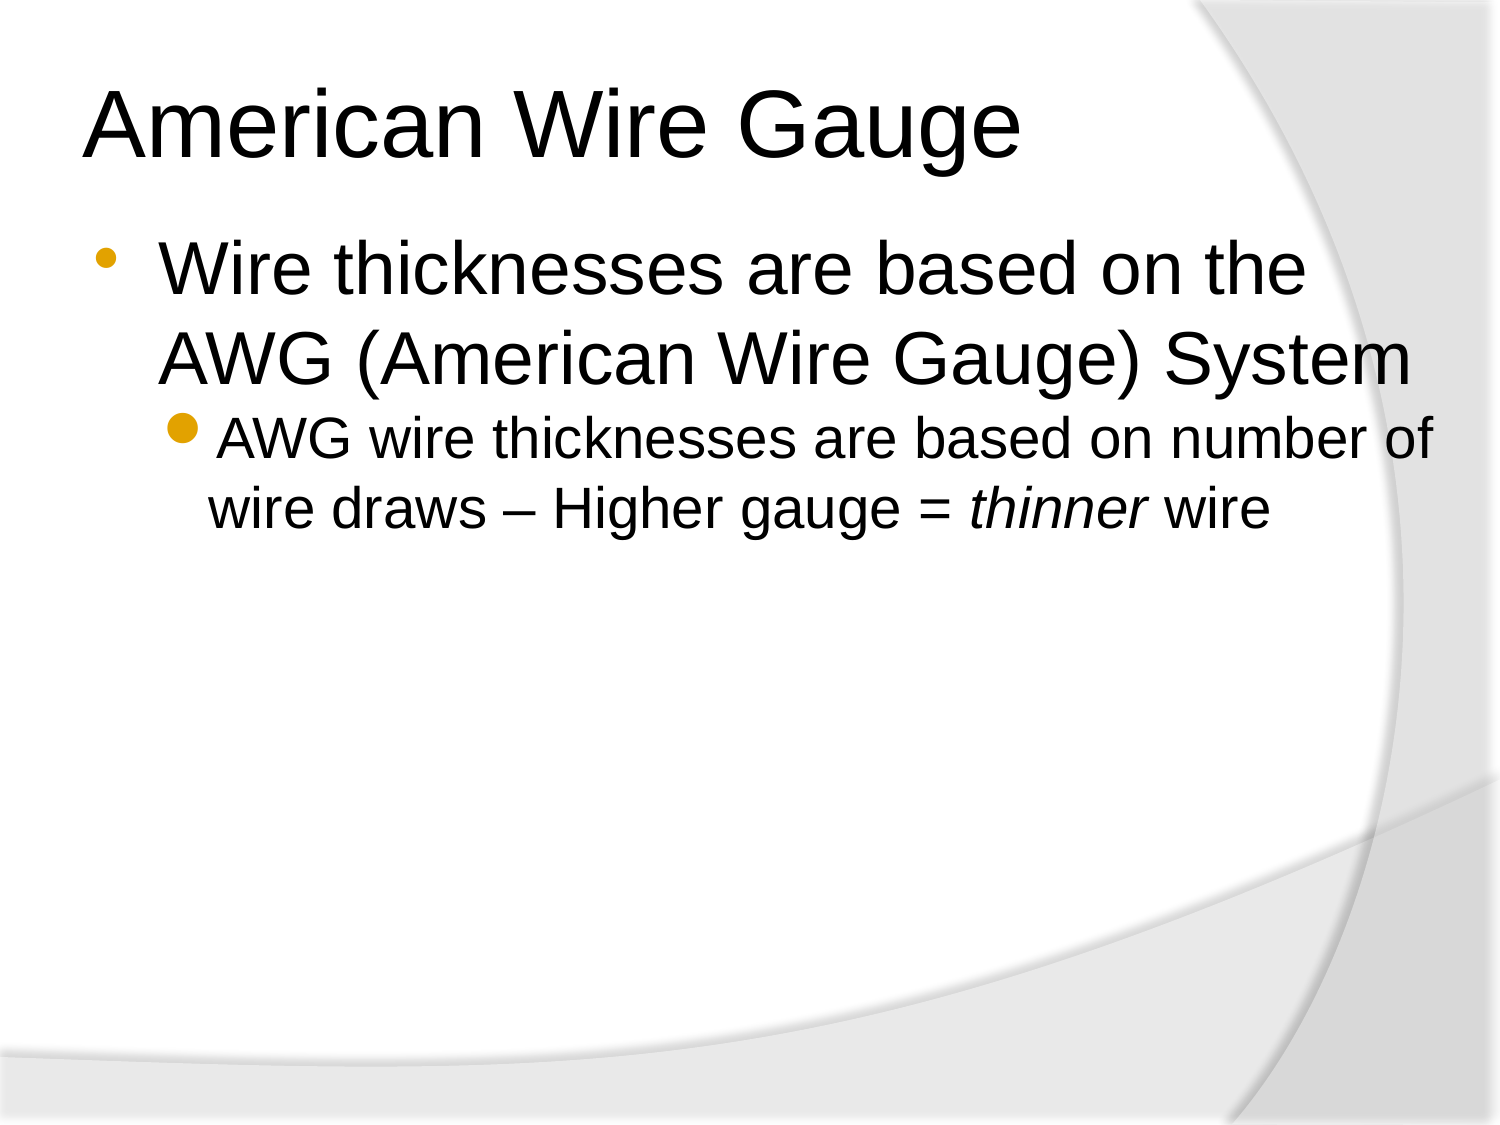

# American Wire Gauge
Wire thicknesses are based on the AWG (American Wire Gauge) System
AWG wire thicknesses are based on number of wire draws – Higher gauge = thinner wire